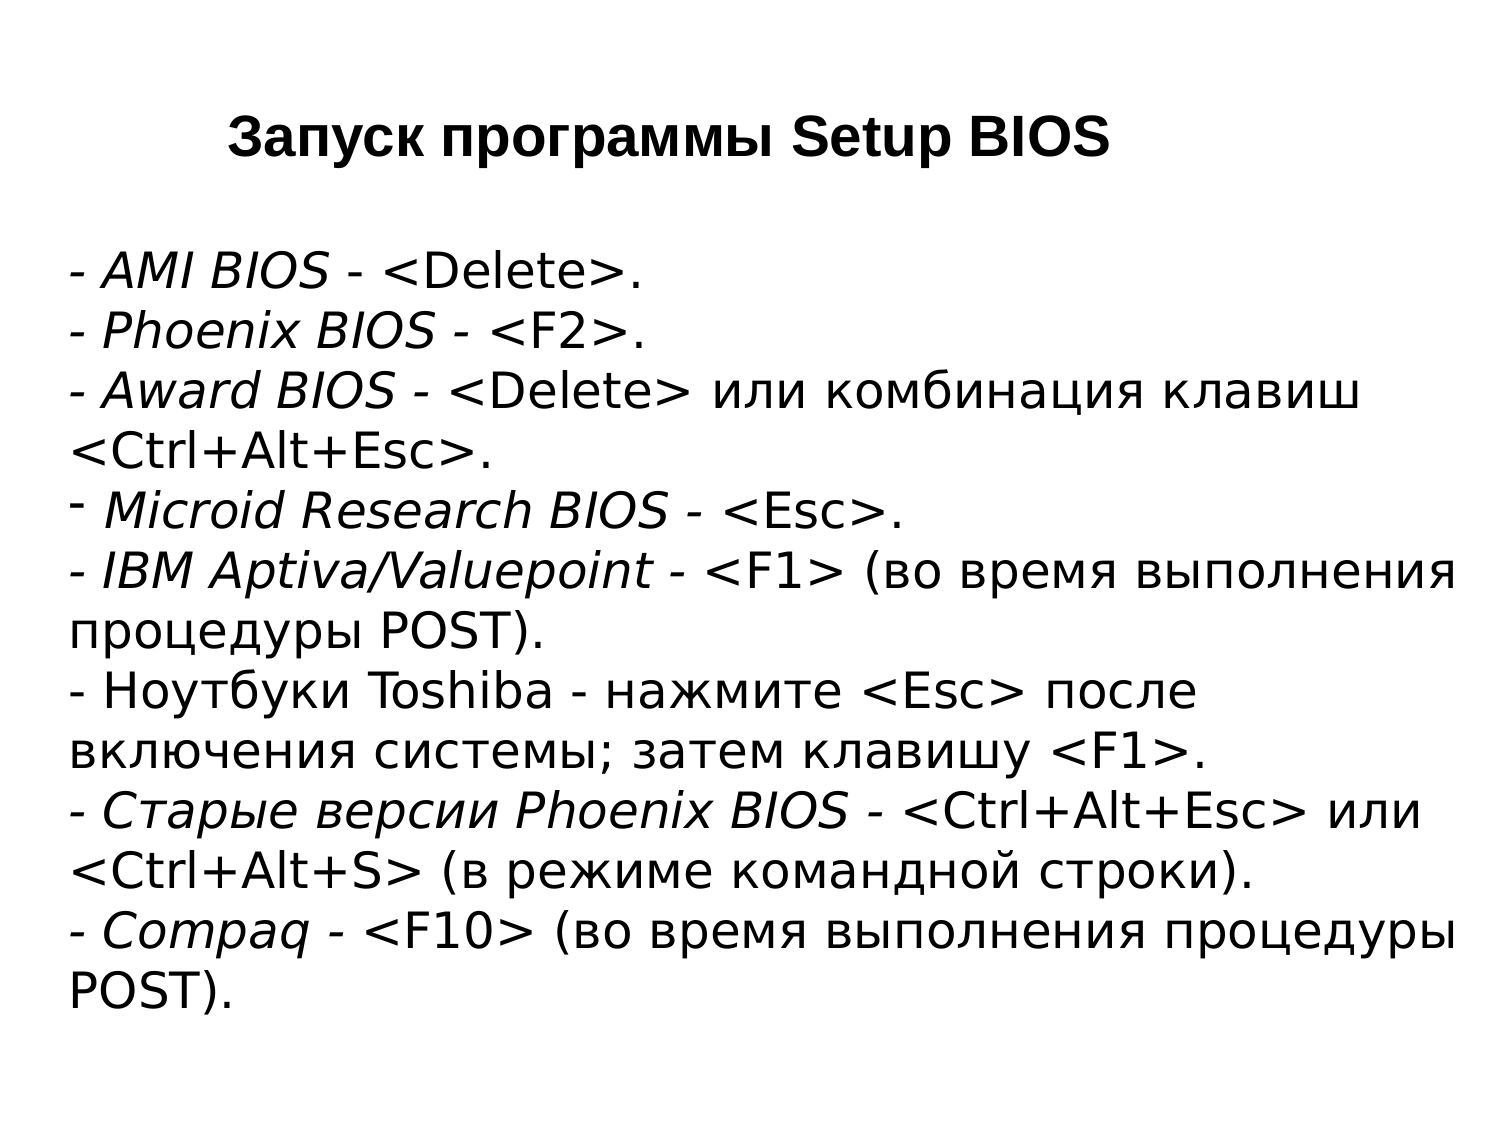

Запуск программы Setup BIOS
- AMI BIOS - <Delete>.
- Phoenix BIOS - <F2>.
- Award BIOS - <Delete> или комбинация клавиш <Ctrl+Alt+Esc>.
Microid Research BIOS - <Esc>.
- IBM Aptiva/Valuepoint - <F1> (во время выполнения процедуры POST).
- Ноутбуки Toshiba - нажмите <Esc> после включения системы; затем клавишу <F1>.
- Старые версии Phoenix BIOS - <Ctrl+Alt+Esc> или <Ctrl+Alt+S> (в режиме командной строки).
- Compaq - <F10> (во время выполнения процедуры POST).